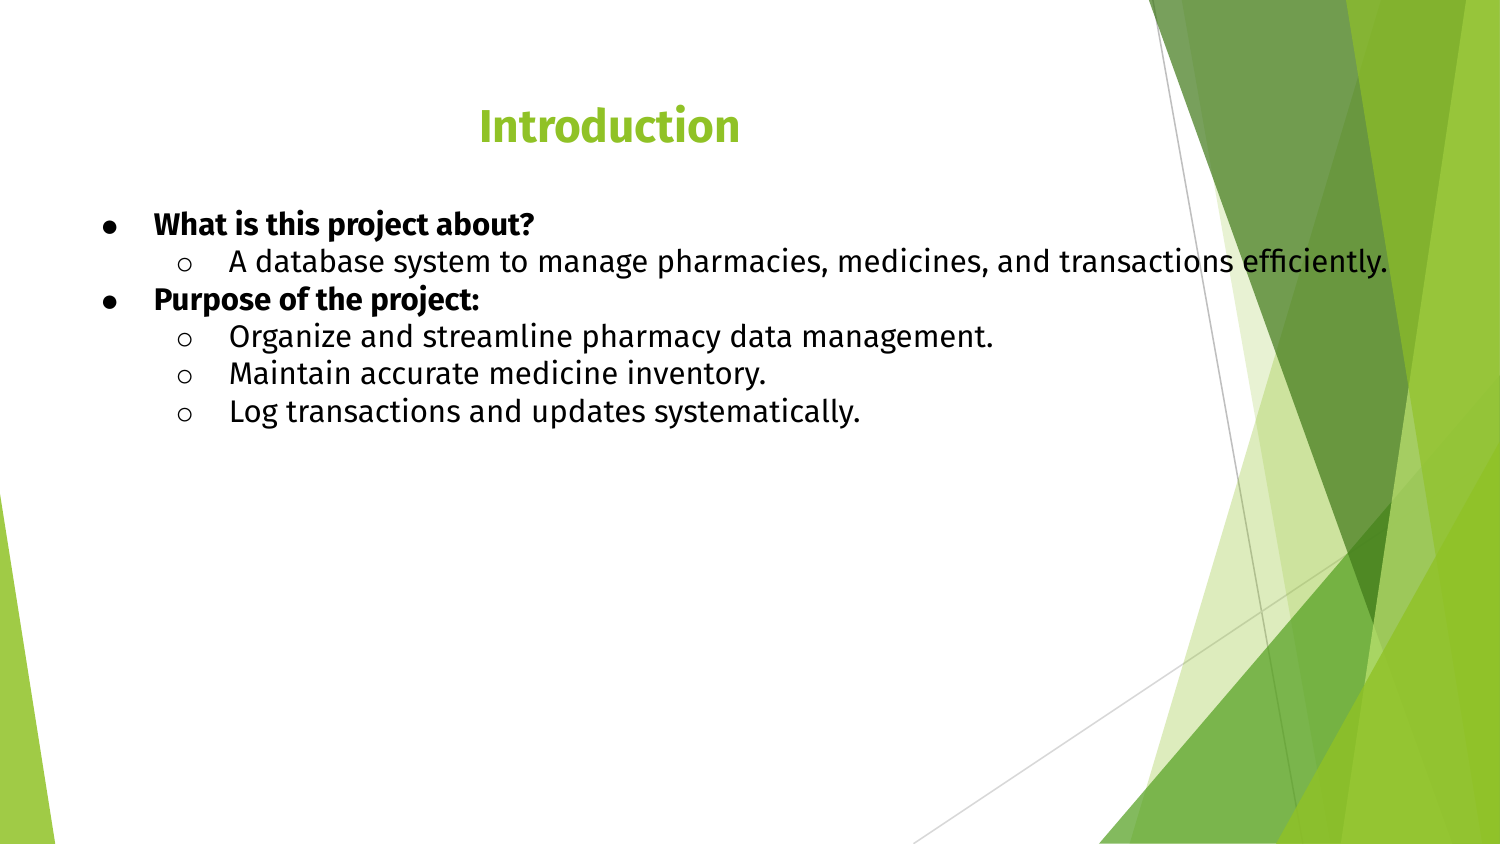

# Introduction

What is this project about?
A database system to manage pharmacies, medicines, and transactions efficiently.
Purpose of the project:
Organize and streamline pharmacy data management.
Maintain accurate medicine inventory.
Log transactions and updates systematically.